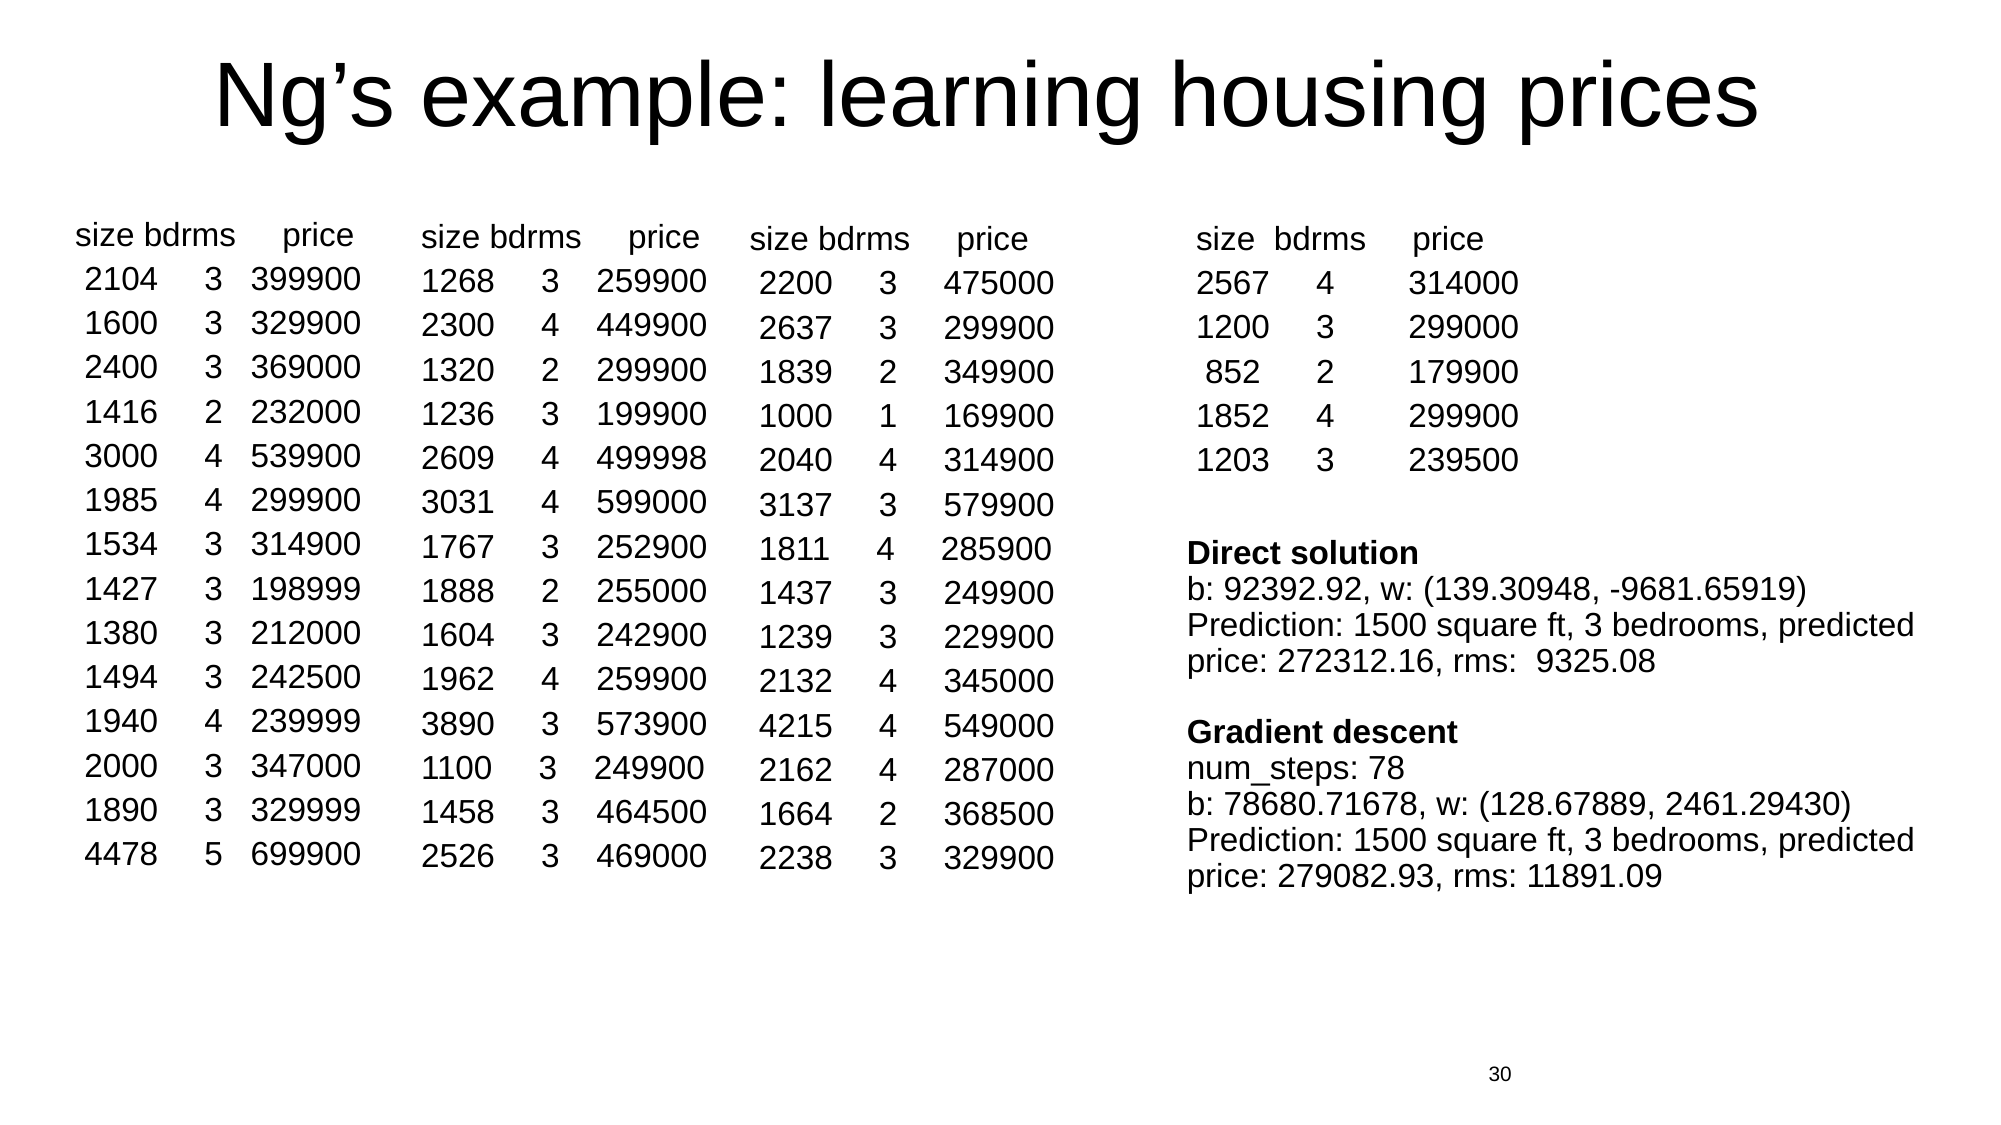

# Ng’s example: learning housing prices
size bdrms     price
 2104     3   399900
 1600     3   329900
 2400     3   369000
 1416     2   232000
 3000     4   539900
 1985     4   299900
 1534     3   314900
 1427     3   198999
 1380     3   212000
 1494     3   242500
 1940     4   239999
 2000     3   347000
 1890     3   329999
 4478     5   699900

 size bdrms     price
 1268     3    259900
 2300     4    449900
 1320     2    299900
 1236     3    199900
 2609     4    499998
 3031     4    599000
 1767     3    252900
 1888     2    255000
 1604     3    242900
 1962     4    259900
 3890     3    573900
 1100     3    249900
 1458     3    464500
 2526     3    469000

 size  bdrms     price
 2567     4        314000
 1200     3        299000
  852      2        179900
 1852     4        299900
 1203     3        239500

Direct solution
b: 92392.92, w: (139.30948, -9681.65919)
Prediction: 1500 square ft, 3 bedrooms, predicted price: 272312.16, rms:  9325.08

Gradient descent
num_steps: 78
b: 78680.71678, w: (128.67889, 2461.29430)
Prediction: 1500 square ft, 3 bedrooms, predicted price: 279082.93, rms: 11891.09

size bdrms     price
 2200     3     475000
 2637     3     299900
 1839     2     349900
 1000     1     169900
 2040     4     314900
 3137     3     579900
 1811     4     285900
 1437     3     249900
 1239     3     229900
 2132     4     345000
 4215     4     549000
 2162     4     287000
 1664     2     368500
 2238     3     329900

30